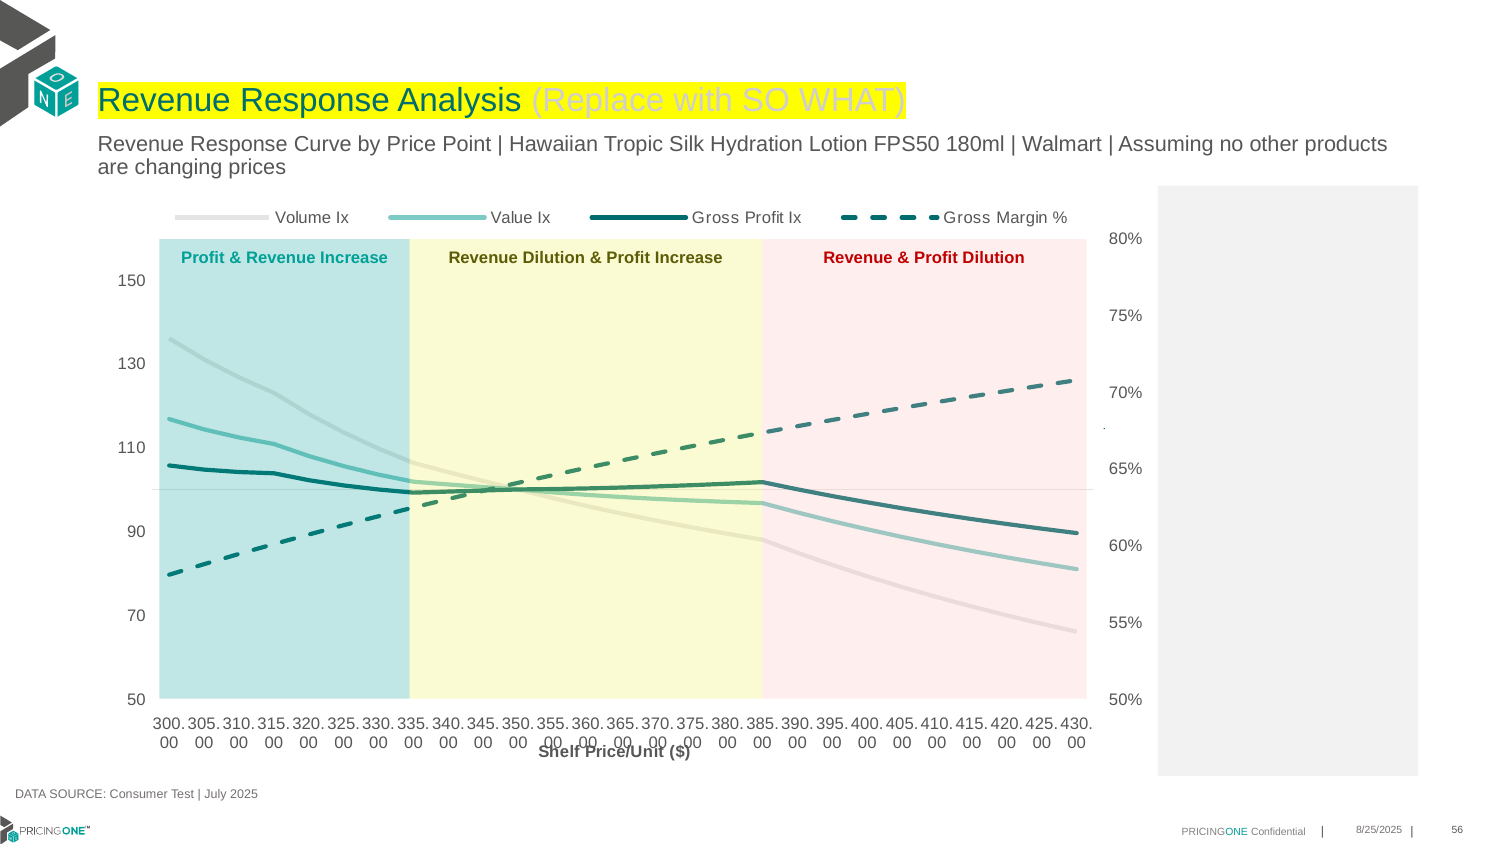

# Revenue Response Analysis (Replace with SO WHAT)

Revenue Response Curve by Price Point | Hawaiian Tropic Silk Hydration Lotion FPS50 180ml | Walmart | Assuming no other products are changing prices

### Chart:

| Category | Volume Ix | Value Ix | Gross Profit Ix | Gross Margin % |
|---|---|---|---|---|
| 300.00 | 136.07133932927582 | 116.81896447491214 | 105.73178685895206 | 0.5808247993680448 |
| 305.00 | 131.04969945939743 | 114.3556243748308 | 104.75180067108296 | 0.5876965239685689 |
| 310.00 | 126.7745736670482 | 112.41427656637954 | 104.1612365829365 | 0.5943465800335919 |
| 315.00 | 123.07500112506109 | 110.87193265987597 | 103.8657515433537 | 0.6007855232076618 |
| 320.00 | 118.01419599379967 | 107.98434183867363 | 102.22616344008483 | 0.607023249407542 |
| 325.00 | 113.61961366491087 | 105.57283605546361 | 100.9528454555426 | 0.613069045570503 |
| 330.00 | 109.7655645183468 | 103.54703550552928 | 99.97588178117518 | 0.6189316357891318 |
| 335.00 | 106.35238205788744 | 101.8343936643447 | 99.23842913063426 | 0.6246192233146671 |
| 340.00 | 104.12650377541777 | 101.17744645084387 | 99.48312841008683 | 0.6301395288541571 |
| 345.00 | 102.01234247083096 | 100.56770559226244 | 99.73779381696266 | 0.6354998255374302 |
| 350.00 | 100.0 | 100.0 | 100.0 | 0.6407069708868958 |
| 355.00 | 97.90387586751692 | 99.29253202306985 | 100.08681886901311 | 0.6457674360856719 |
| 360.00 | 95.96401001838099 | 98.68632506091717 | 100.24339042510992 | 0.6506873328067041 |
| 365.00 | 94.16013195321769 | 98.1668811030375 | 100.45854044560602 | 0.6554724378367491 |
| 370.00 | 92.47519884355962 | 97.72196632496404 | 100.72280237666939 | 0.6601282157038201 |
| 375.00 | 90.8948555505306 | 97.34126085766424 | 101.02817698637132 | 0.6646598394944359 |
| 380.00 | 89.40697877910713 | 97.01605412103127 | 101.367915169912 | 0.6690722100274038 |
| 385.00 | 88.0012963160042 | 96.7389840649336 | 101.73632657393772 | 0.6733699735335414 |
| 390.00 | 84.88189531069602 | 94.50872046938429 | 100.0226515008149 | 0.6775575379754191 |
| 395.00 | 81.96946349220163 | 92.42411988601121 | 98.41837305508248 | 0.681639088127629 |
| 400.00 | 79.24515423499213 | 90.47235992668836 | 96.9142866678949 | 0.6856185995260335 |
| 405.00 | 76.69210615614975 | 88.64186122659261 | 95.50197904546495 | 0.689499851383737 |
| 410.00 | 74.29522235252377 | 86.92216693842552 | 94.1737696613364 | 0.693286438561984 |
| 415.00 | 72.04097287069476 | 85.30383148595374 | 92.92265268186244 | 0.6969817826756952 |
| 420.00 | 69.91721898330465 | 83.77831907792473 | 91.74224107929405 | 0.7005891424057463 |
| 425.00 | 67.91305742314164 | 82.3379118259981 | 90.62671386908285 | 0.7041116230833258 |
| 430.00 | 66.01868259538072 | 80.97562695410748 | 89.57076690053763 | 0.7075521856056127 |
Profit & Revenue Increase
Revenue Dilution & Profit Increase
Revenue & Profit Dilution

DATA SOURCE: Consumer Test | July 2025

8/25/2025
56